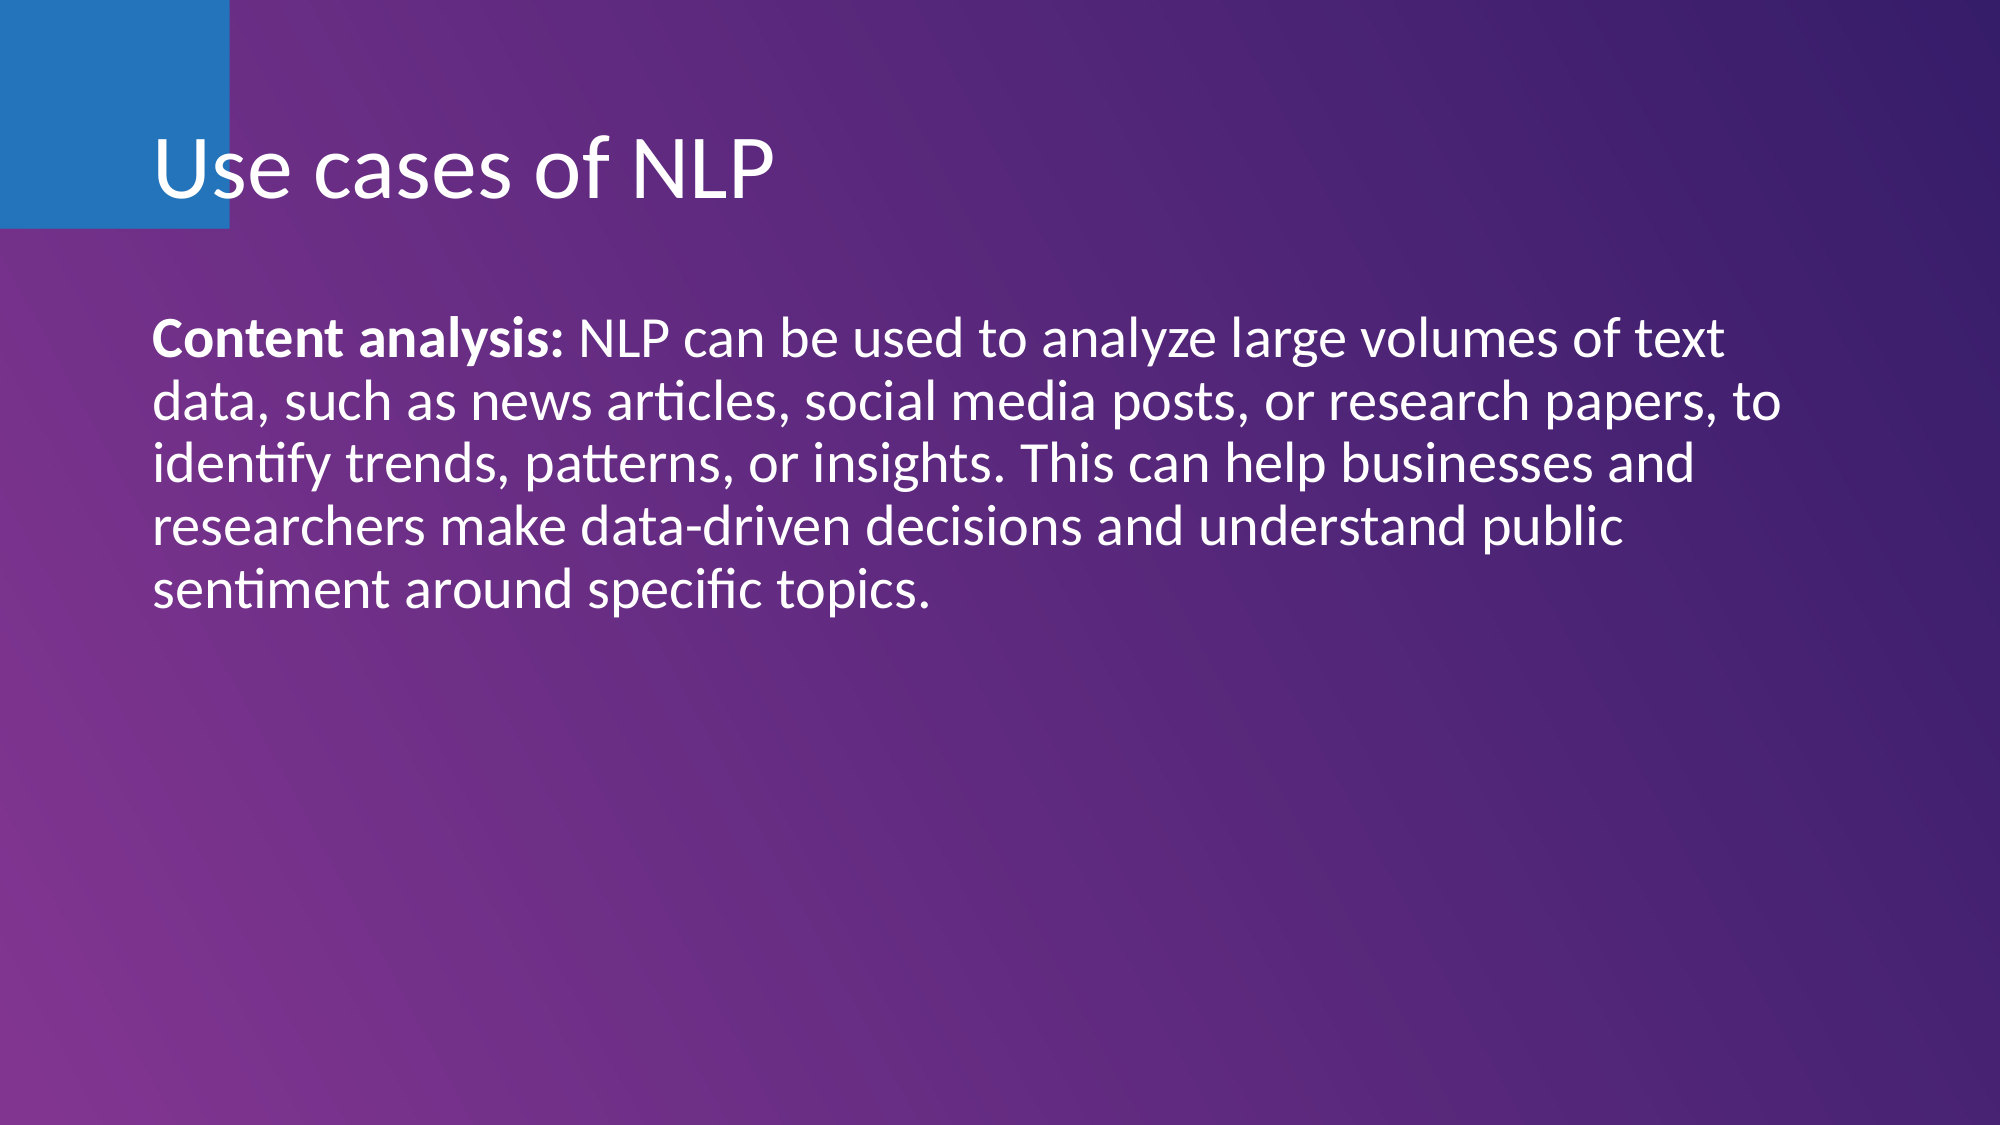

# Use cases of NLP
Content analysis: NLP can be used to analyze large volumes of text data, such as news articles, social media posts, or research papers, to identify trends, patterns, or insights. This can help businesses and researchers make data-driven decisions and understand public sentiment around specific topics.